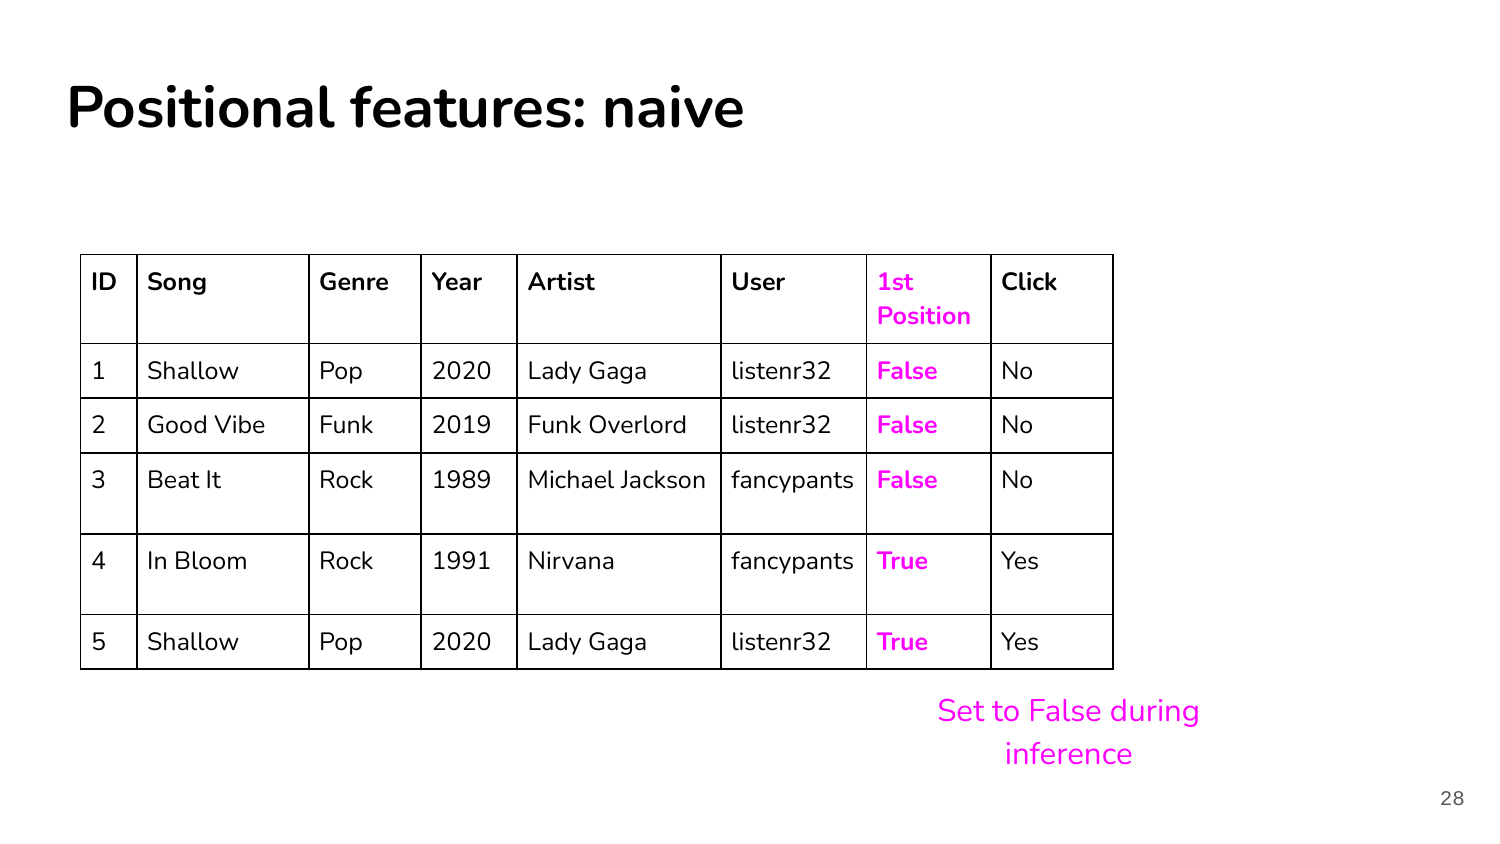

# Positional features: naive
| ID | Song | Genre | Year | Artist | User | 1st Position | Click |
| --- | --- | --- | --- | --- | --- | --- | --- |
| 1 | Shallow | Pop | 2020 | Lady Gaga | listenr32 | False | No |
| 2 | Good Vibe | Funk | 2019 | Funk Overlord | listenr32 | False | No |
| 3 | Beat It | Rock | 1989 | Michael Jackson | fancypants | False | No |
| 4 | In Bloom | Rock | 1991 | Nirvana | fancypants | True | Yes |
| 5 | Shallow | Pop | 2020 | Lady Gaga | listenr32 | True | Yes |
Set to False during inference
28